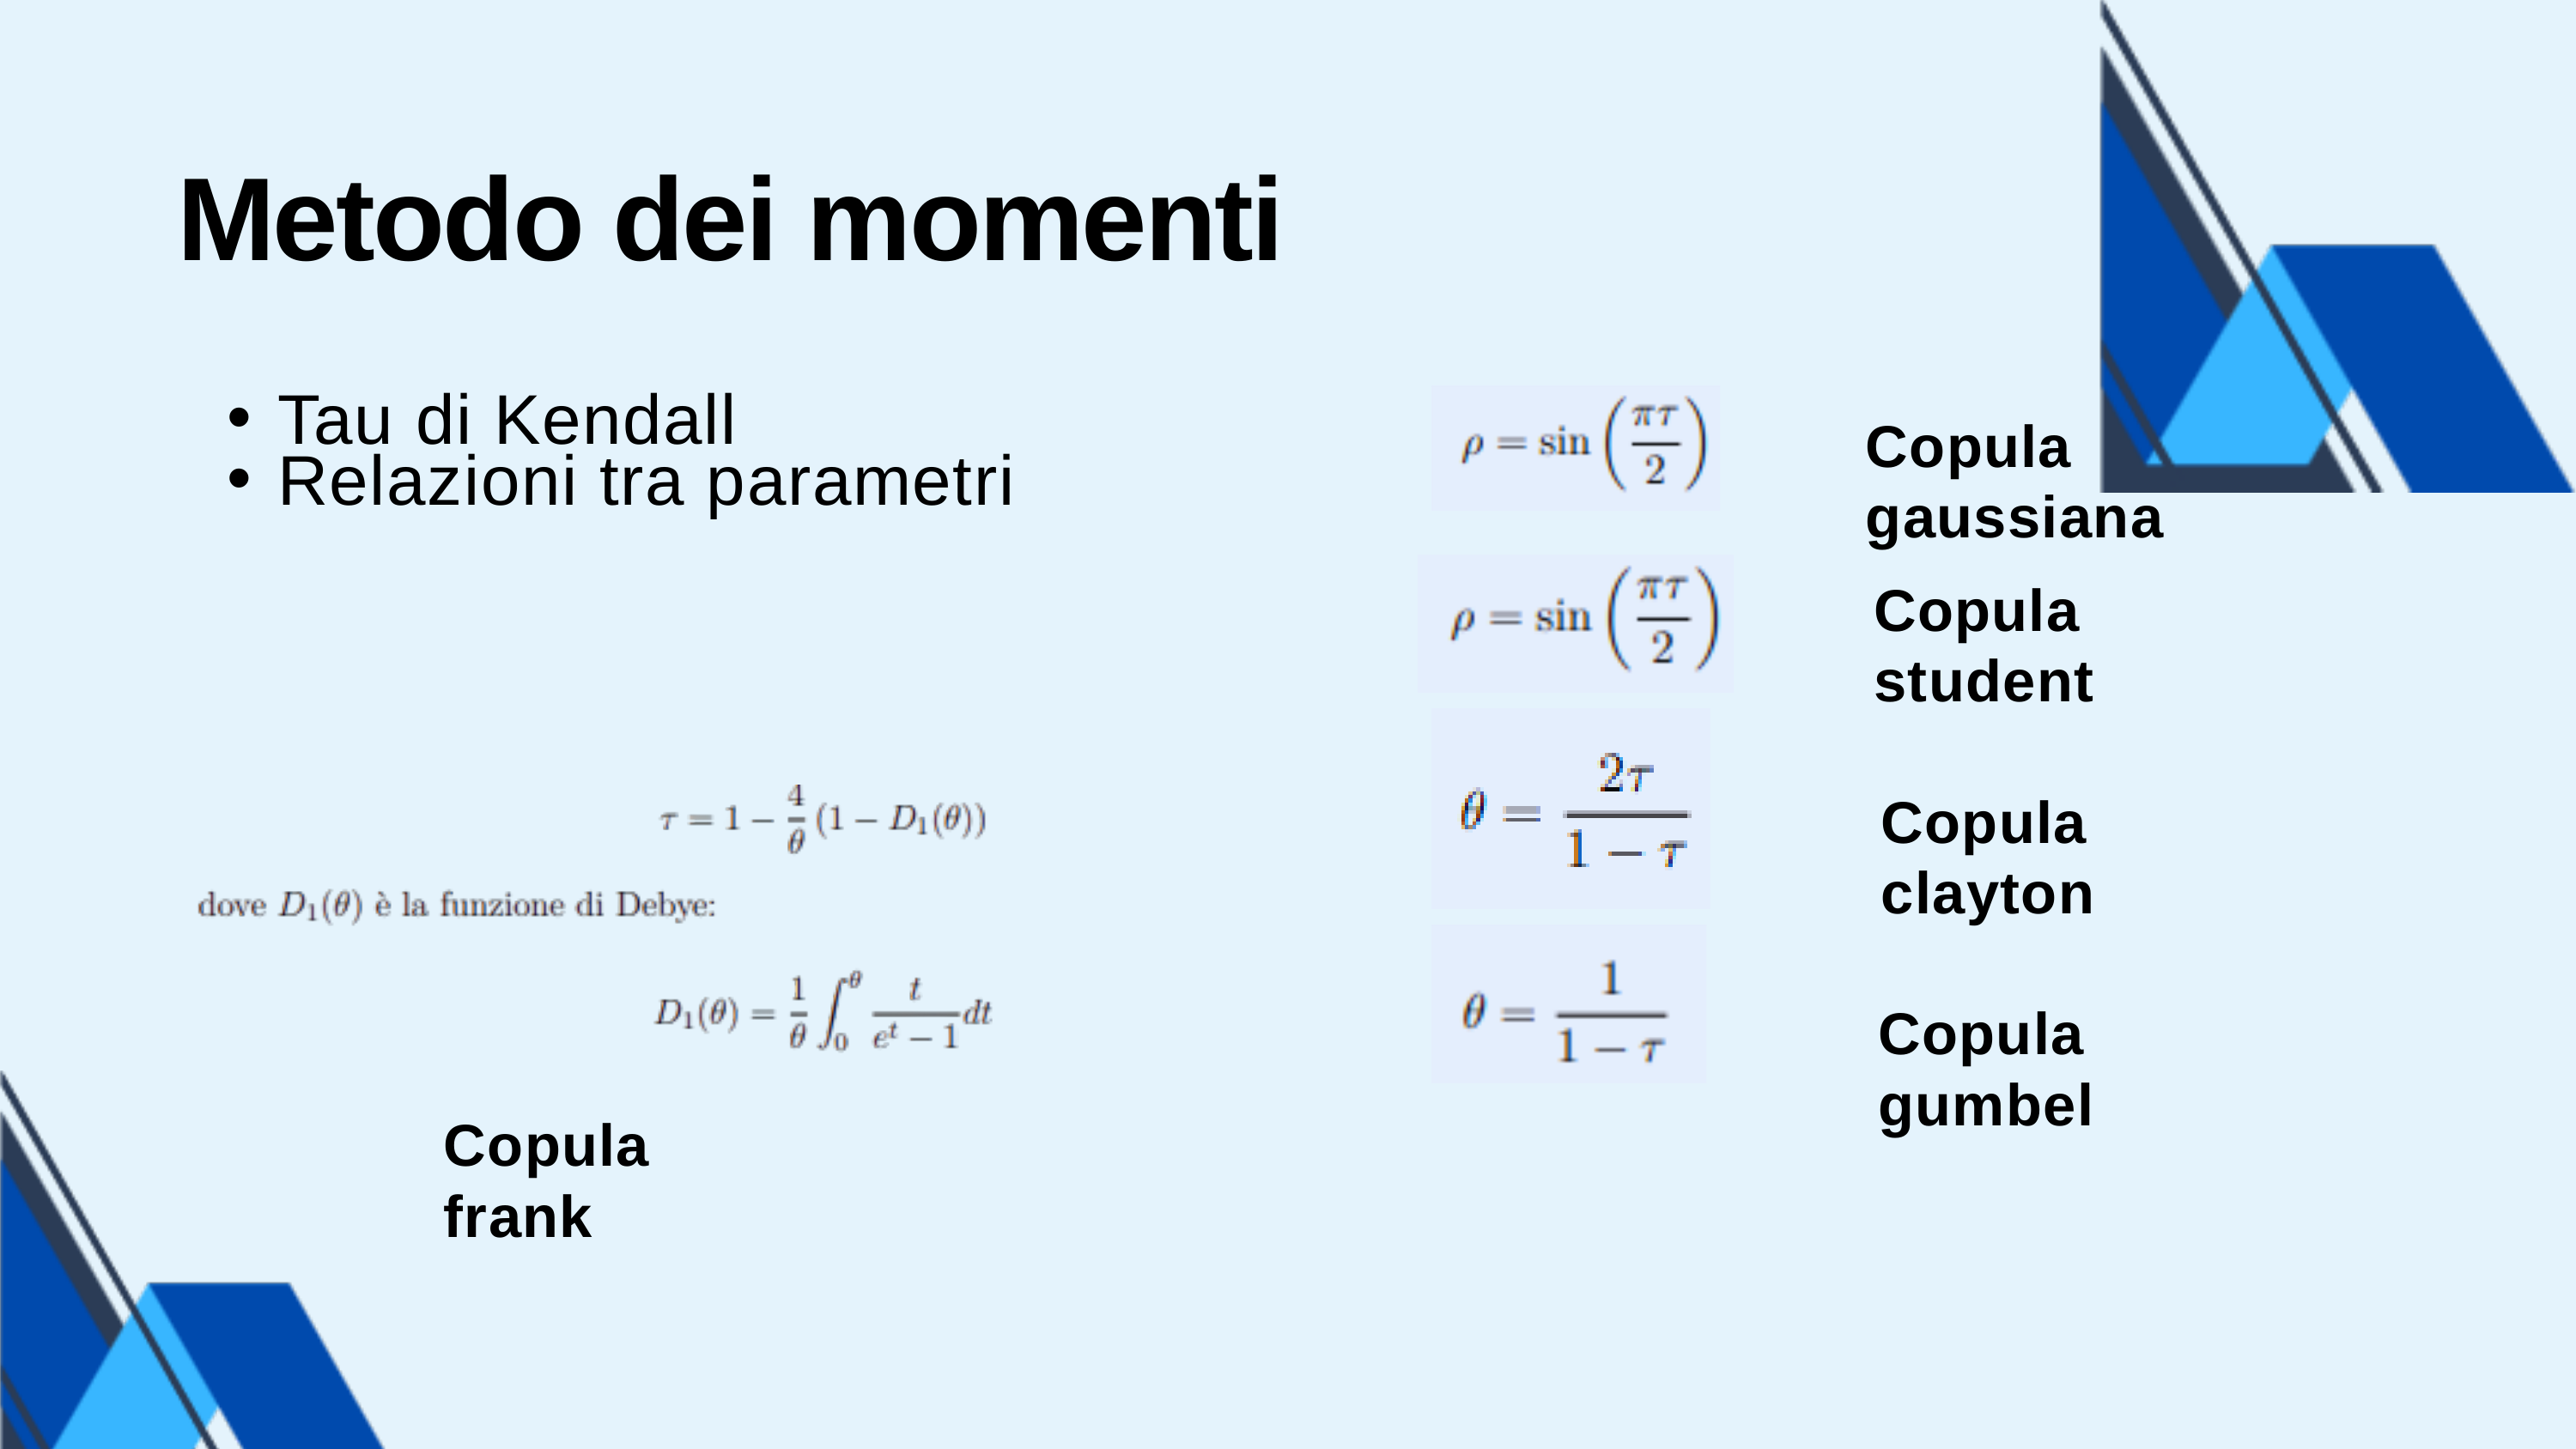

Metodo dei momenti

Tau di Kendall
Relazioni tra parametri

Copula gaussiana

Copula student

Copula clayton

Copula gumbel

Copula frank